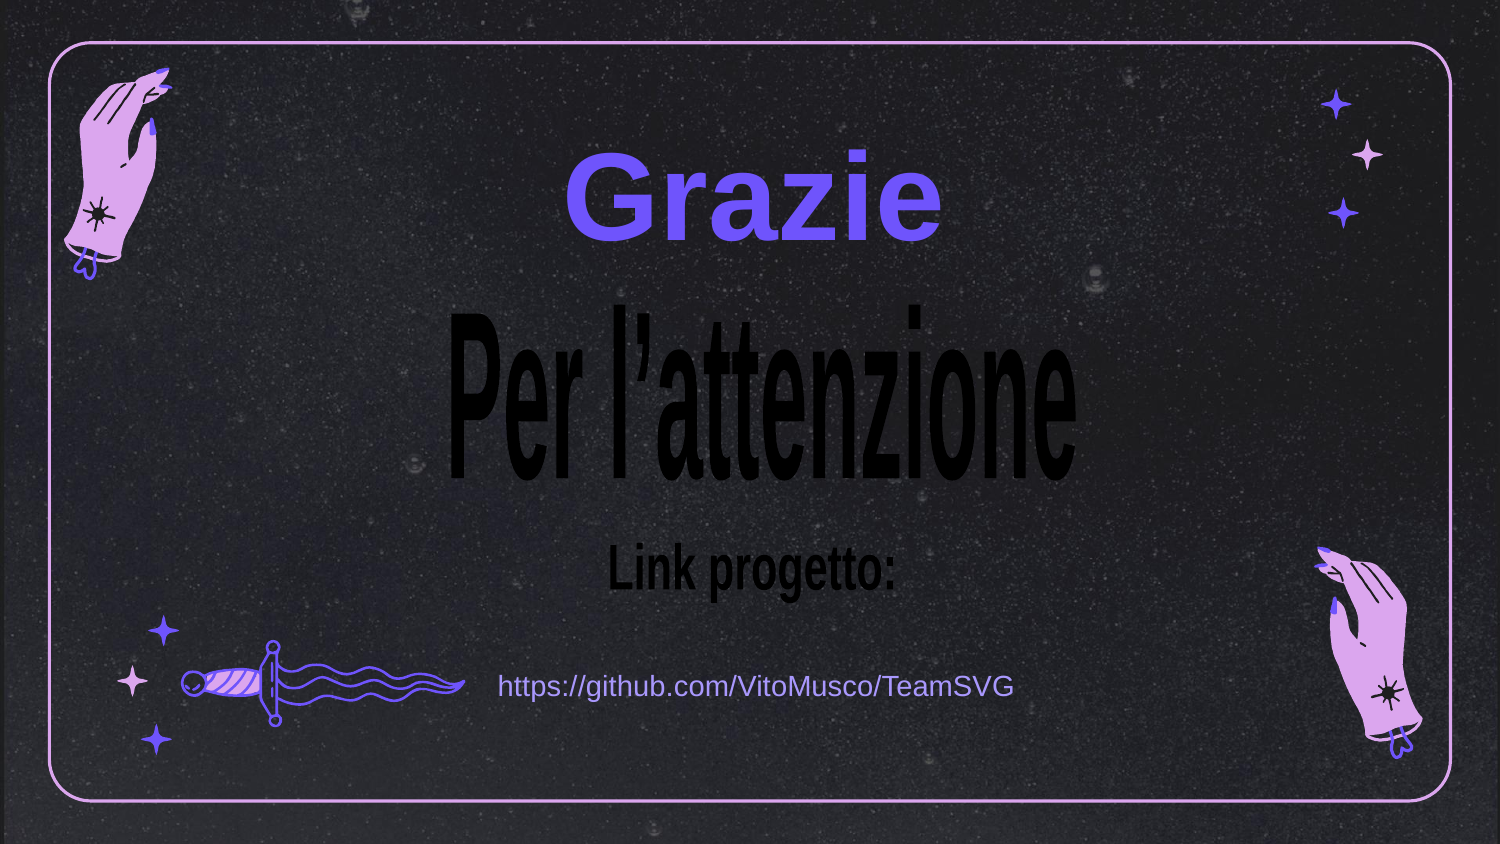

# Grazie
Per l’attenzione
Link progetto:

https://github.com/VitoMusco/TeamSVG